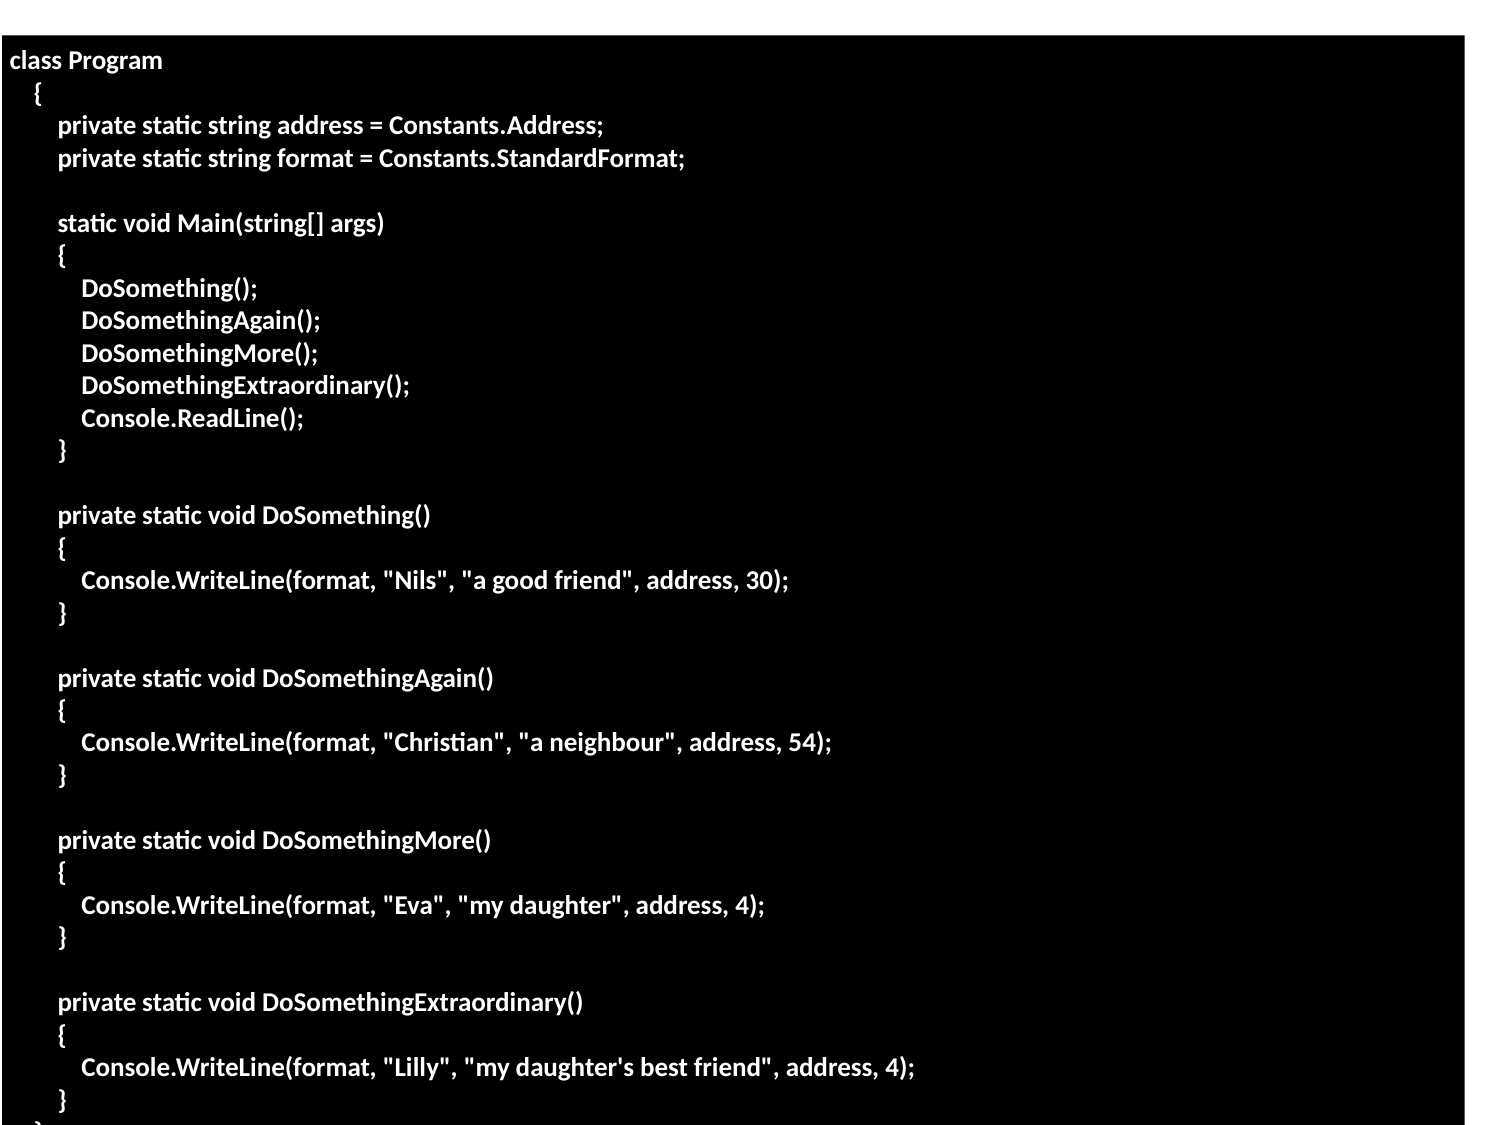

class Program
    {
        private static string address = Constants.Address;
        private static string format = Constants.StandardFormat;

        static void Main(string[] args)
        {
            DoSomething();
            DoSomethingAgain();
            DoSomethingMore();
            DoSomethingExtraordinary();
            Console.ReadLine();
        }

        private static void DoSomething()
        {
            Console.WriteLine(format, "Nils", "a good friend", address, 30);
        }

        private static void DoSomethingAgain()
        {
            Console.WriteLine(format, "Christian", "a neighbour", address, 54);
        }

        private static void DoSomethingMore()
        {
            Console.WriteLine(format, "Eva", "my daughter", address, 4);
        }

        private static void DoSomethingExtraordinary()
        {
            Console.WriteLine(format, "Lilly", "my daughter's best friend", address, 4);
        }
    }